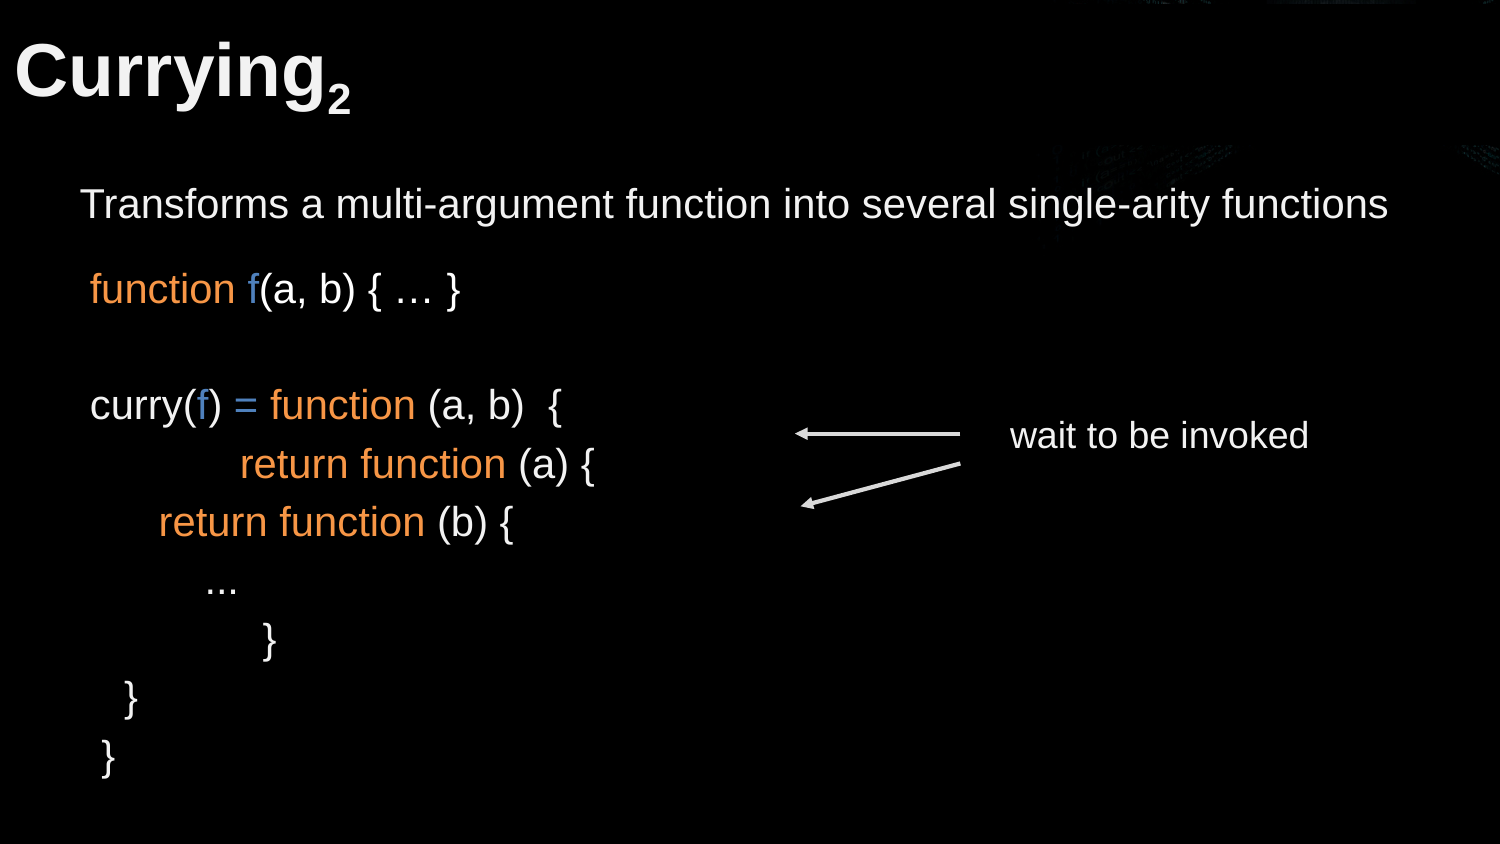

# Currying2
Transforms a multi-argument function into several single-arity functions

function f(a, b) { … }

curry(f) = function (a, b)  {
	return function (a) {
      return function (b) {
          ...
	  }
   }
 }

wait to be invoked